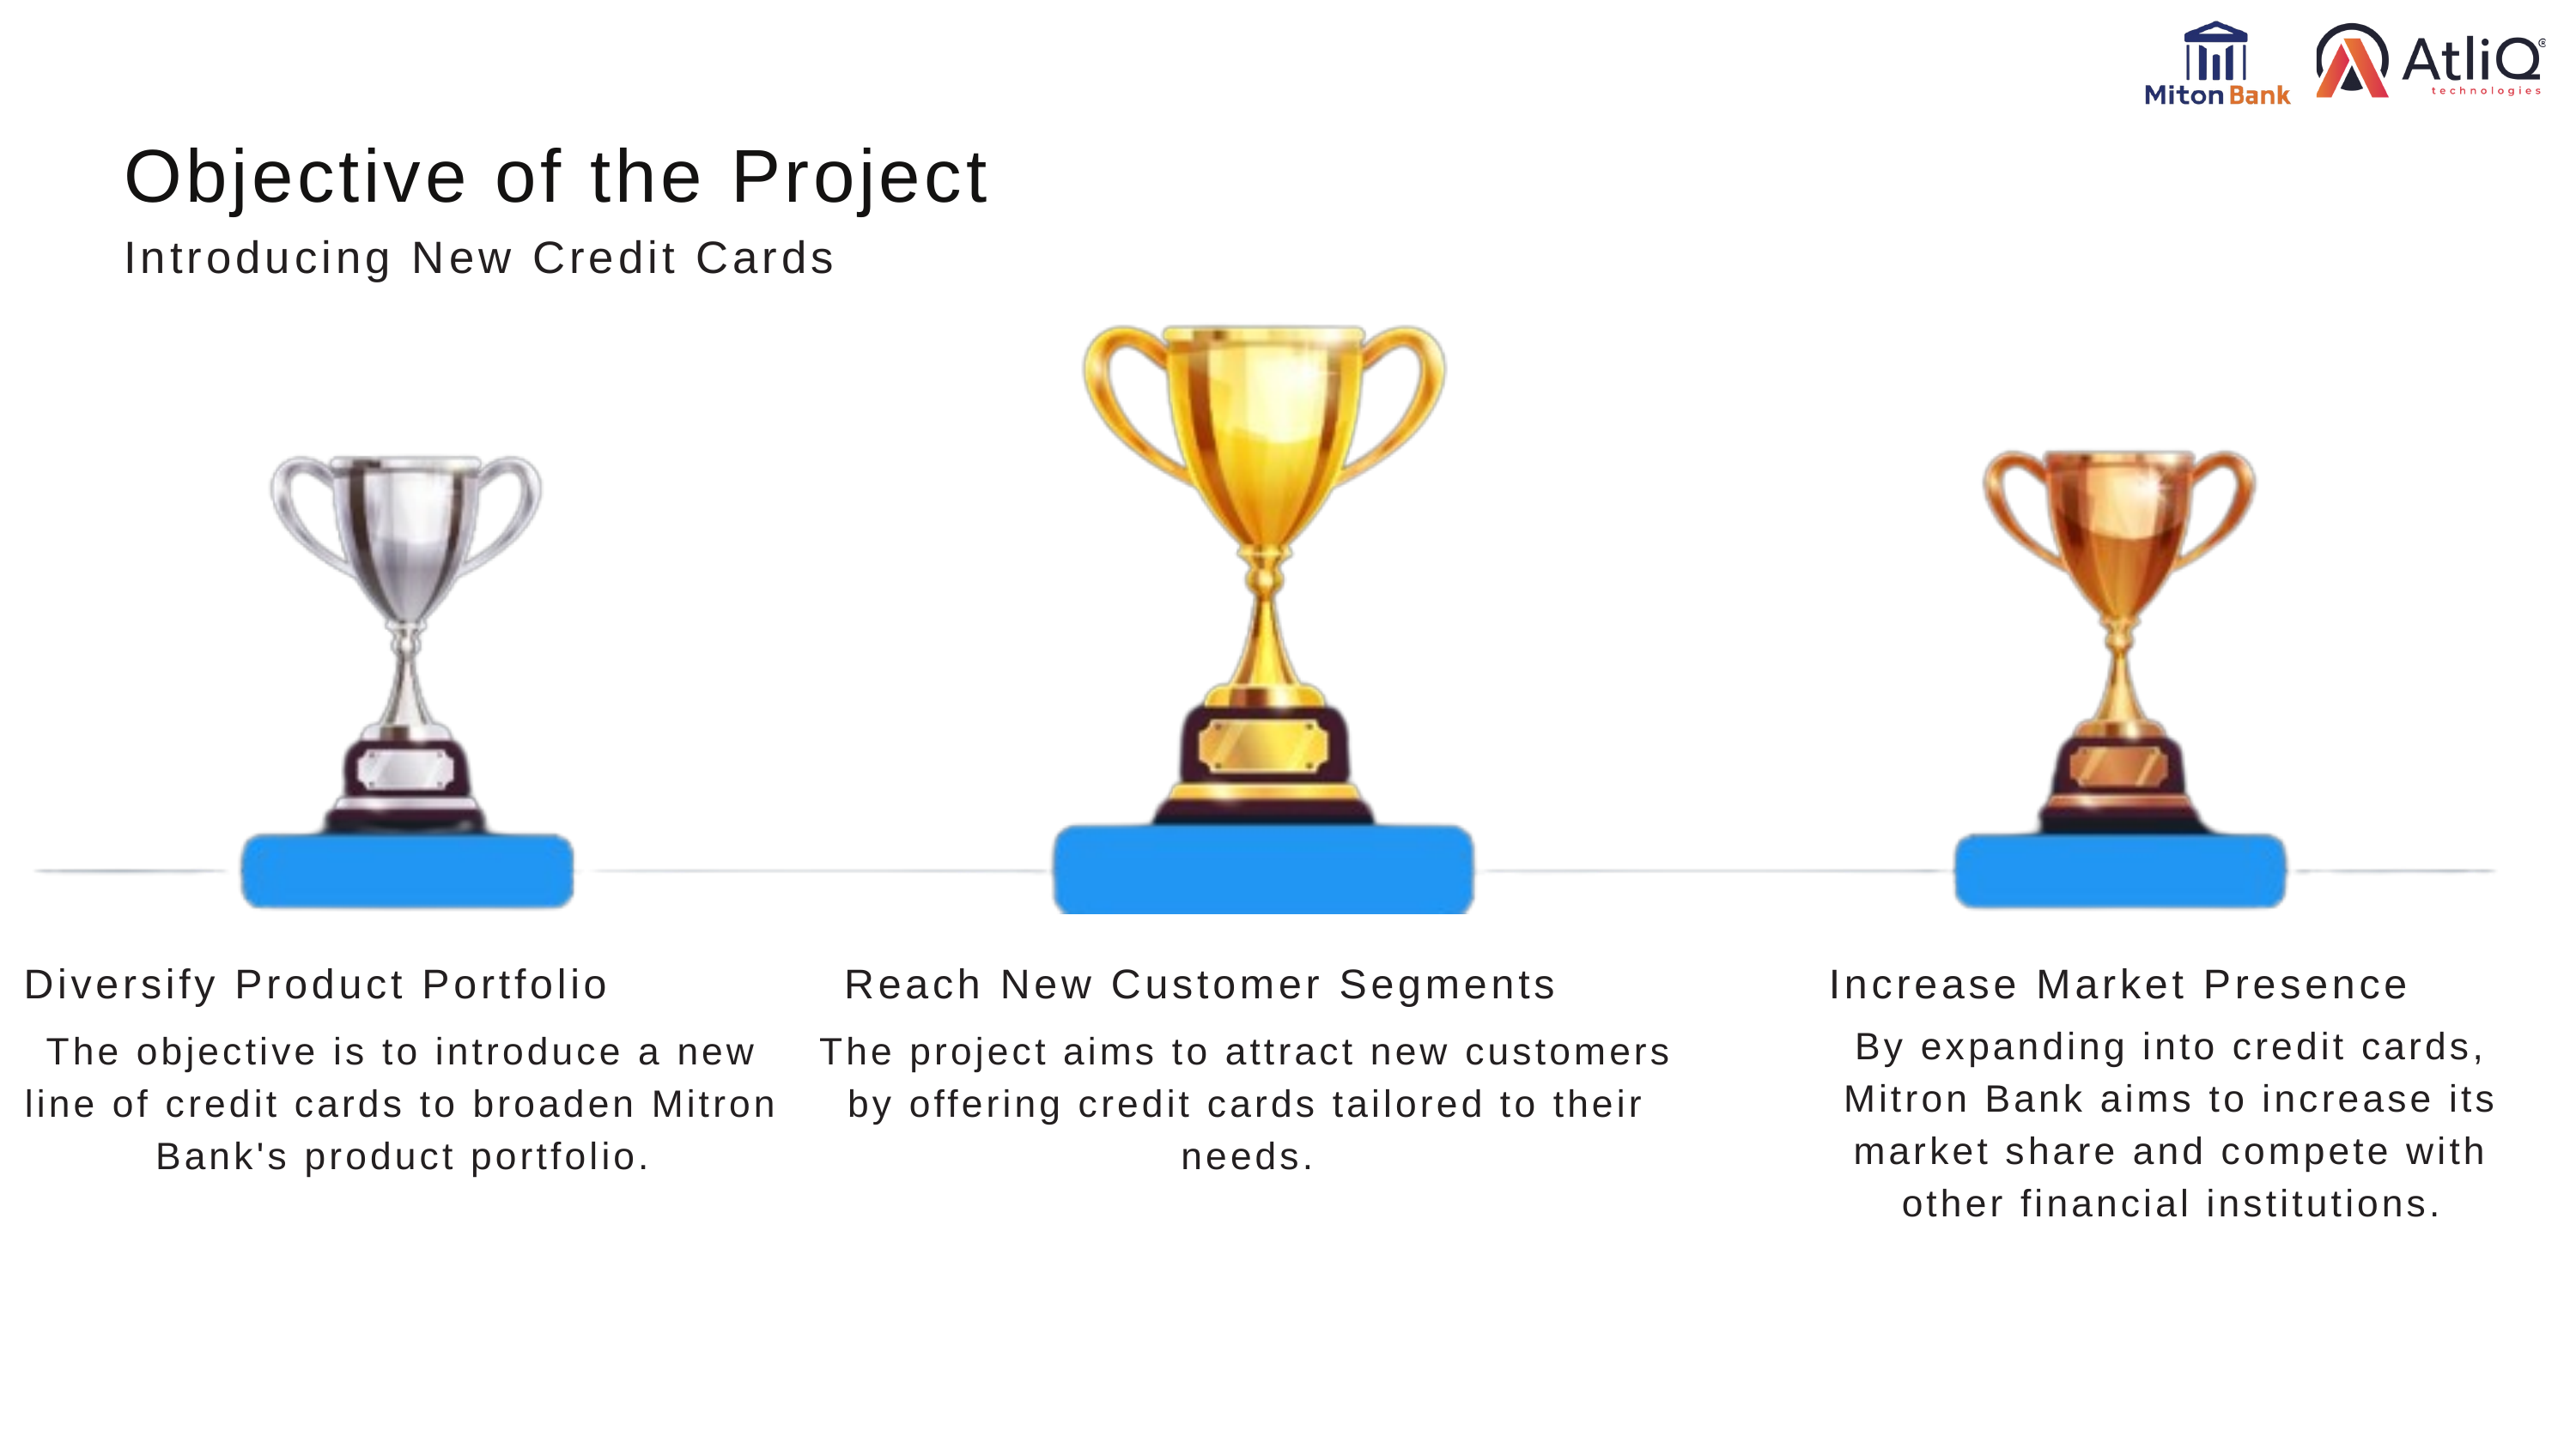

Objective of the Project
Introducing New Credit Cards

Diversify Product Portfolio
Reach New Customer Segments
Increase Market Presence
By expanding into credit cards, Mitron Bank aims to increase its market share and compete with other financial institutions.
The objective is to introduce a new line of credit cards to broaden Mitron Bank's product portfolio.

The project aims to attract new customers by offering credit cards tailored to their needs.